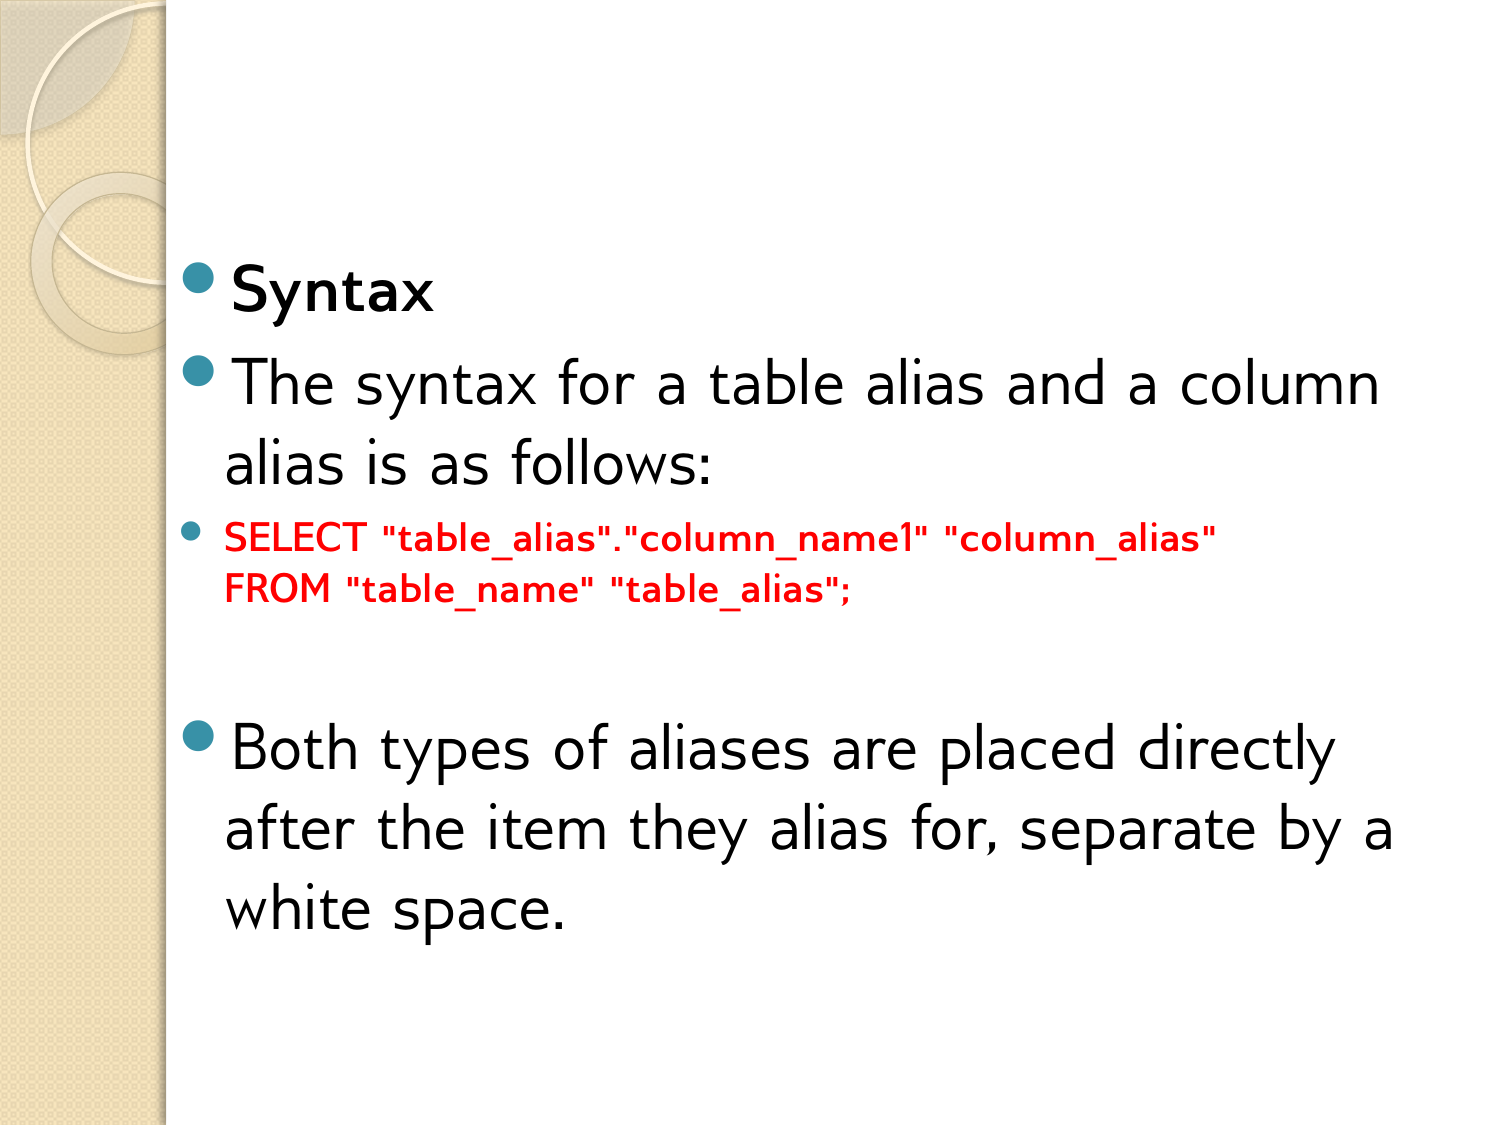

#
Syntax
The syntax for a table alias and a column alias is as follows:
SELECT "table_alias"."column_name1" "column_alias"
FROM "table_name" "table_alias";
Both types of aliases are placed directly after the item they alias for, separate by a white space.